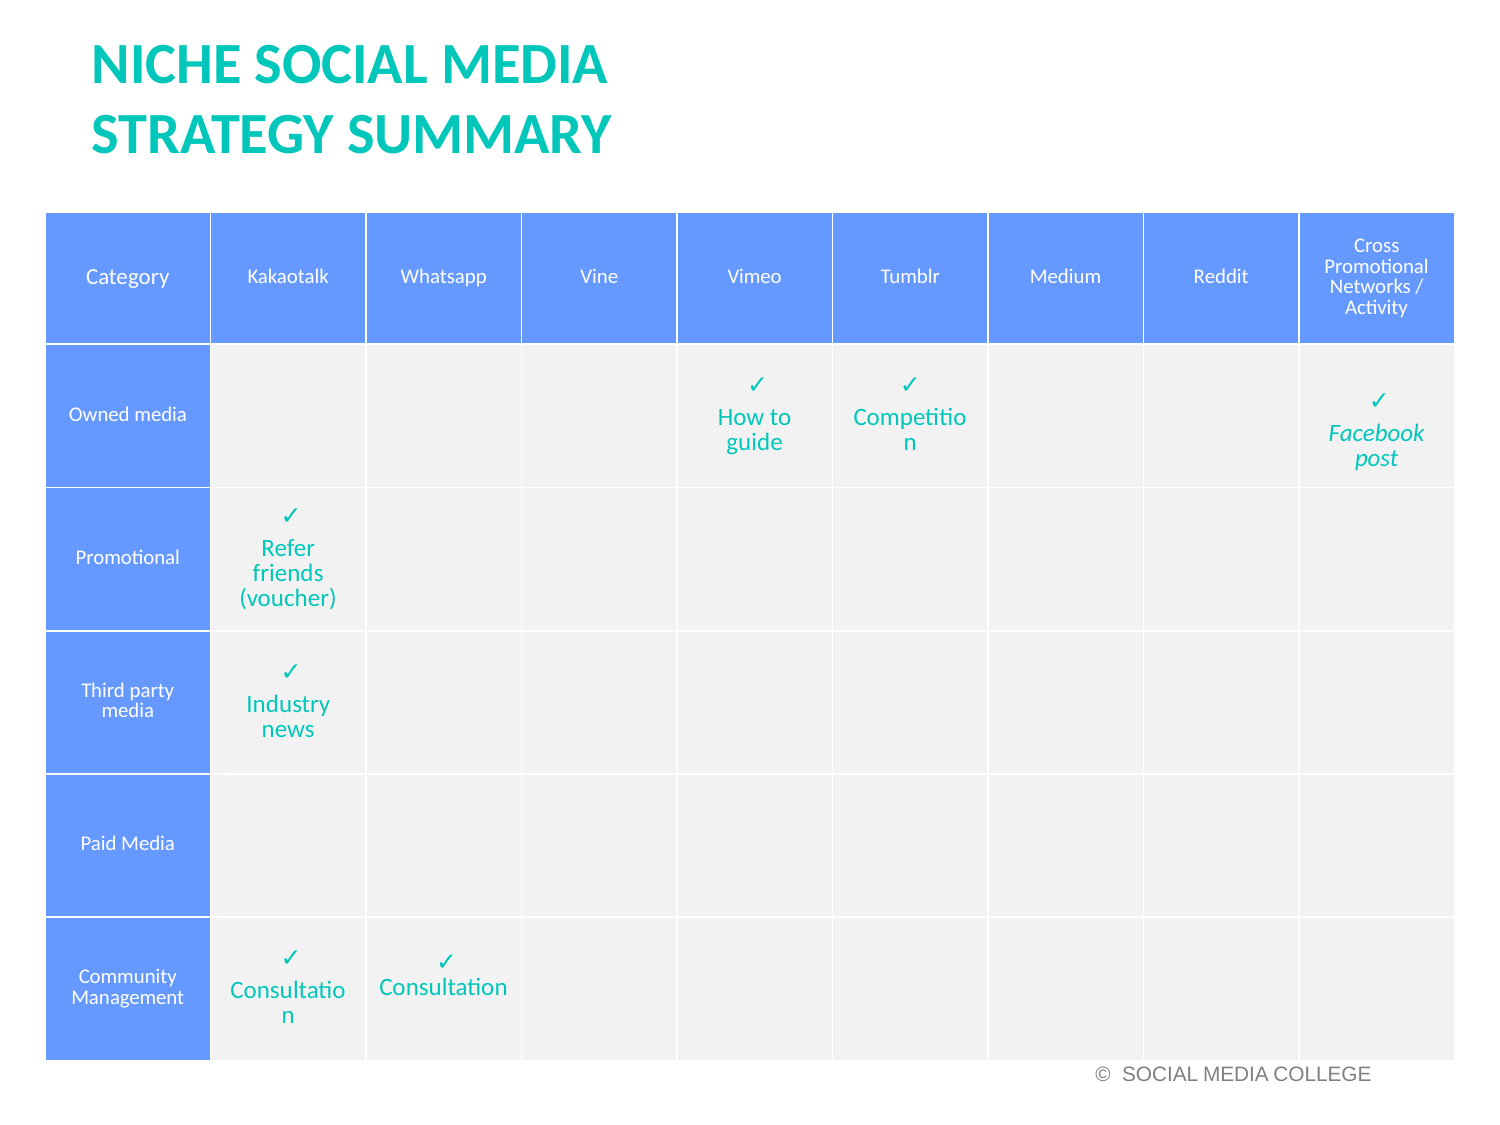

NICHE SOCIAL MEDIA
STRATEGY SUMMARY
| Category | Kakaotalk | Whatsapp | Vine | Vimeo | Tumblr | Medium | Reddit | Cross Promotional Networks / Activity |
| --- | --- | --- | --- | --- | --- | --- | --- | --- |
| Owned media |  |  |  | ✓ How to guide | ✓ Competition |  |  | ✓ Facebook post |
| Promotional | ✓ Refer friends (voucher) |  |  |  |  |  |  |  |
| Third party media | ✓ Industry news |  |  |  |  |  |  |  |
| Paid Media |  |  |  |  |  |  |  |  |
| Community Management | ✓ Consultation | ✓ Consultation |  |  |  |  |  |  |
 ©  SOCIAL MEDIA COLLEGE